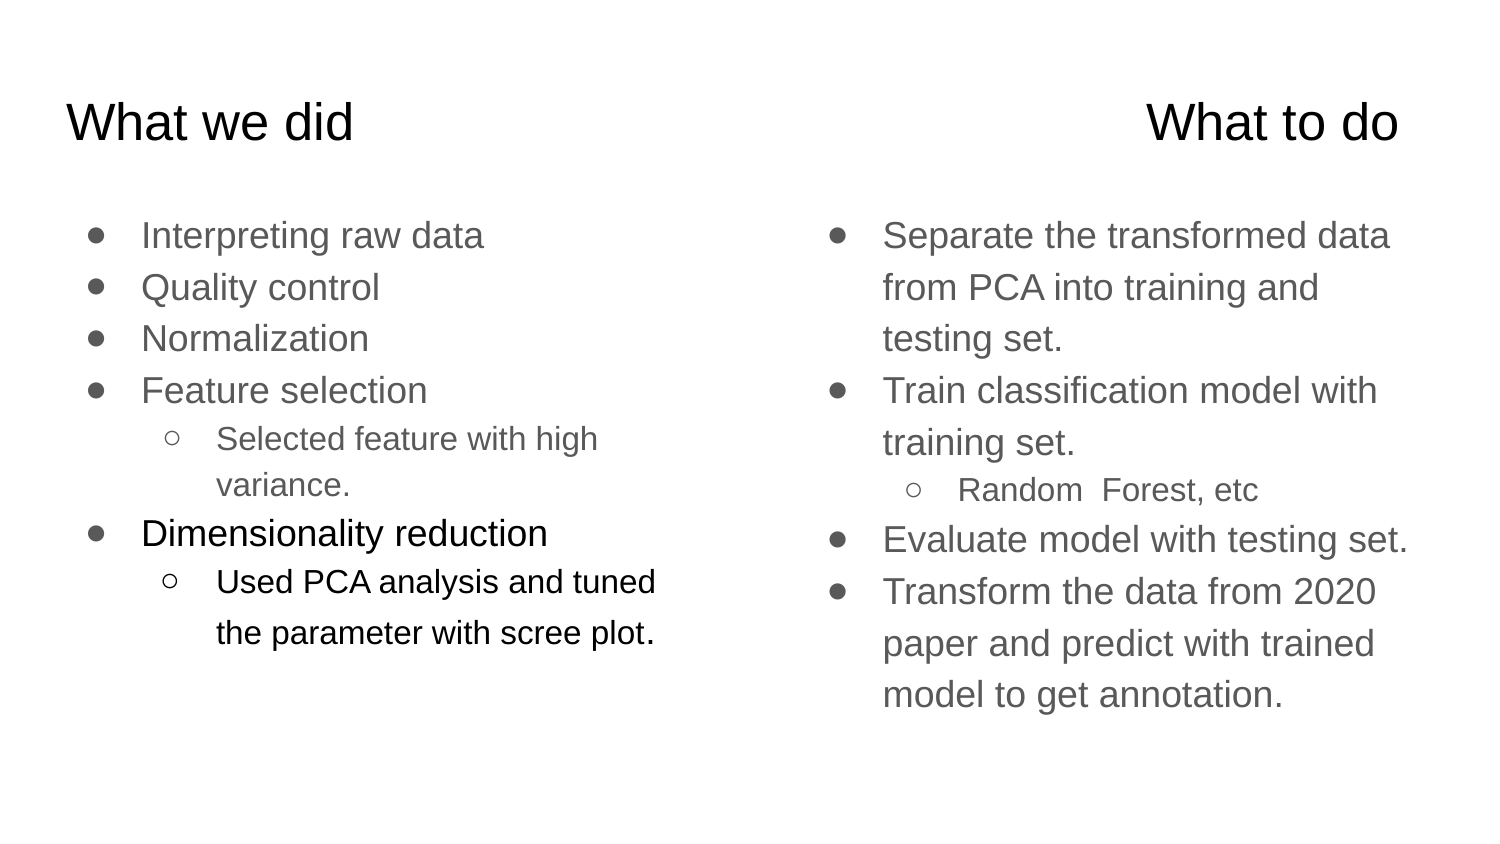

# What we did						What to do
Interpreting raw data
Quality control
Normalization
Feature selection
Selected feature with high variance.
Dimensionality reduction
Used PCA analysis and tuned the parameter with scree plot.
Separate the transformed data from PCA into training and testing set.
Train classification model with training set.
Random  Forest, etc
Evaluate model with testing set.
Transform the data from 2020 paper and predict with trained model to get annotation.